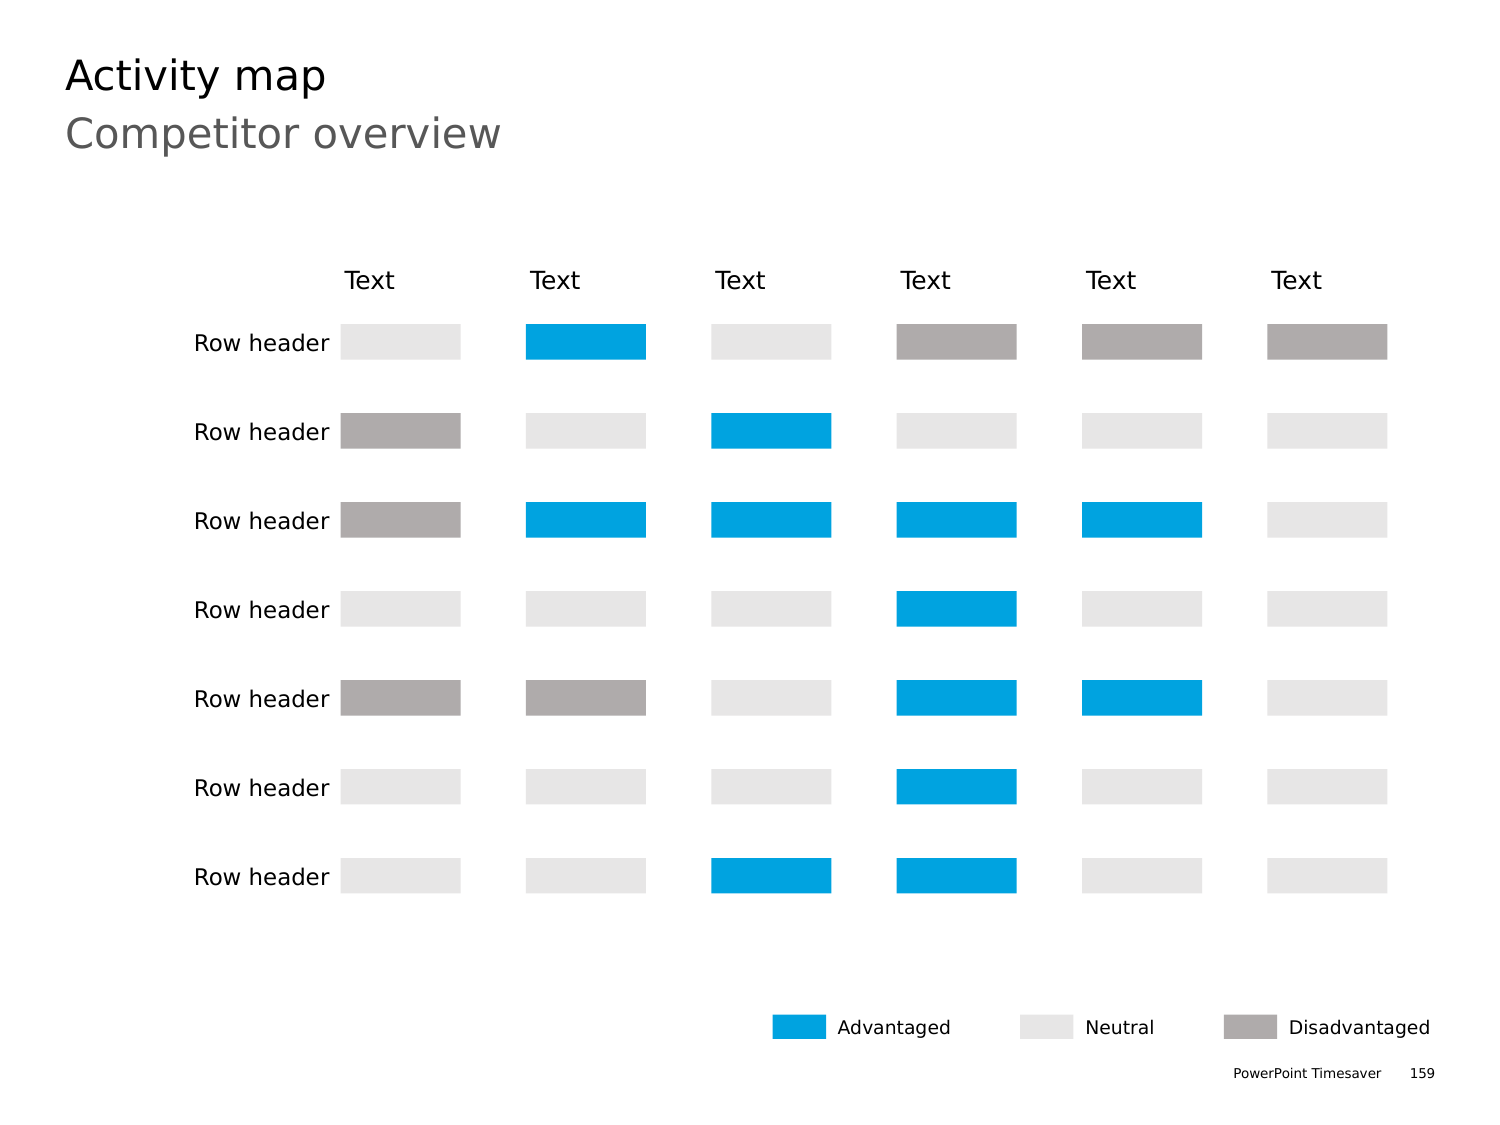

# Activity map
Competitor overview
Text
Text
Text
Text
Text
Text

Row header

Row header

Row header

Row header

Row header

Row header

Row header

Advantaged
Neutral
Disadvantaged